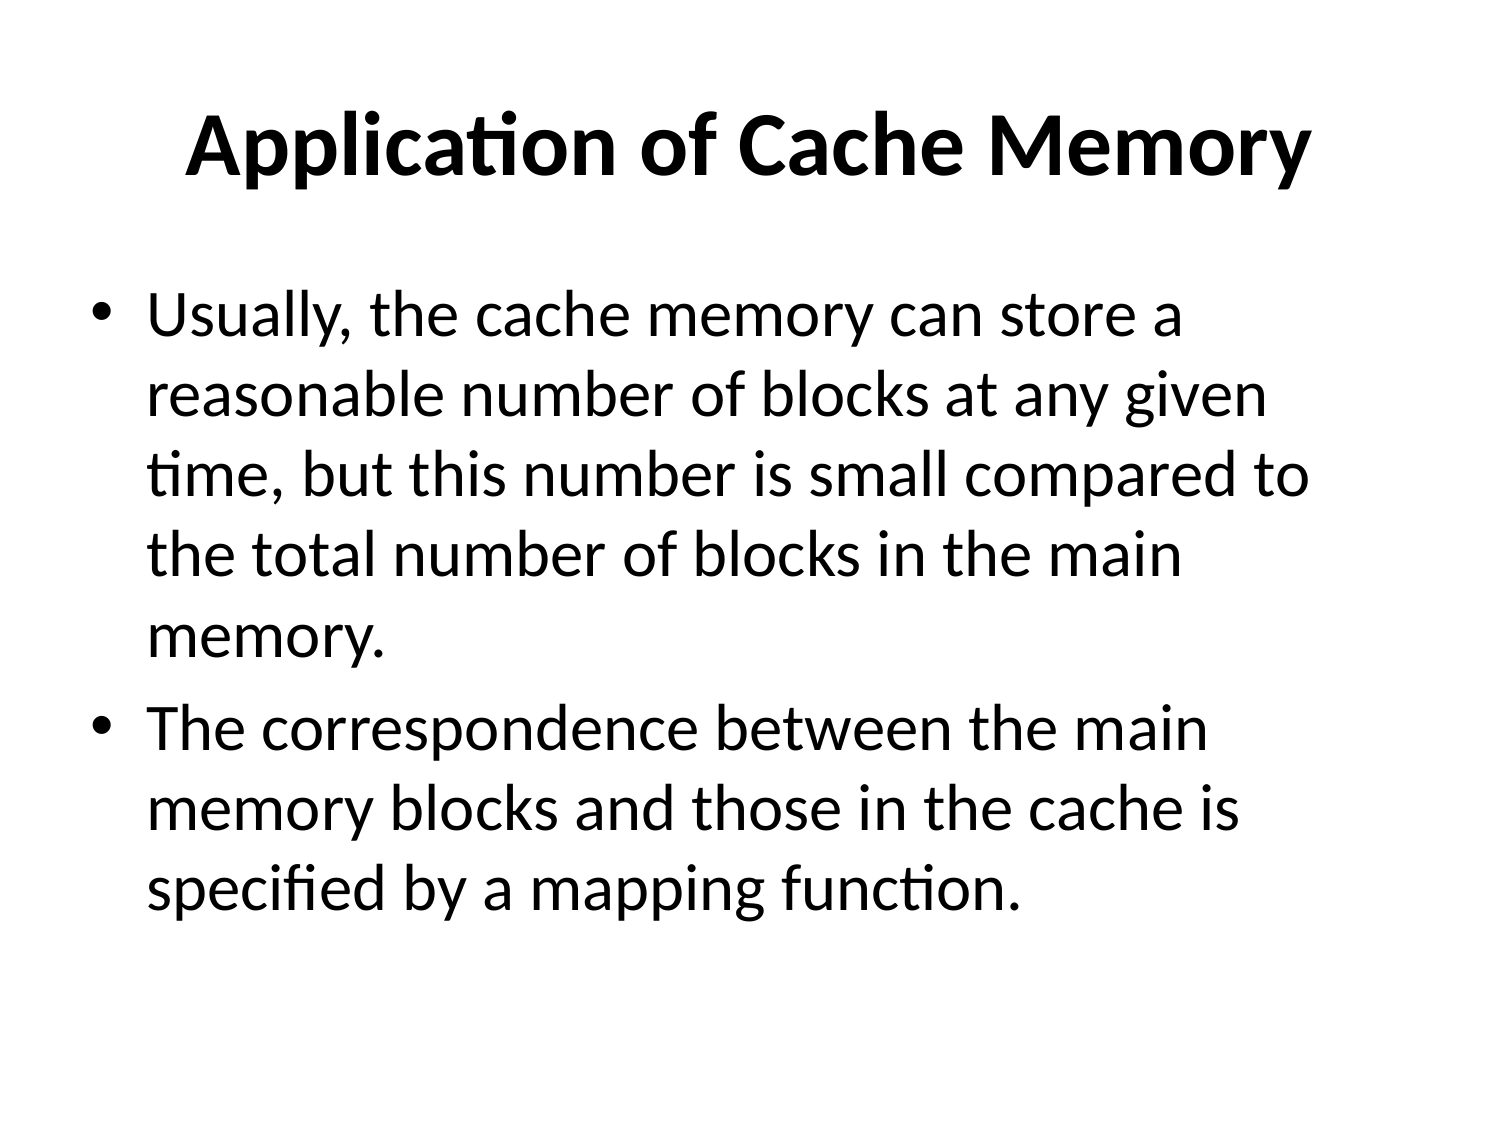

# Application of Cache Memory
Usually, the cache memory can store a reasonable number of blocks at any given time, but this number is small compared to the total number of blocks in the main memory.
The correspondence between the main memory blocks and those in the cache is specified by a mapping function.